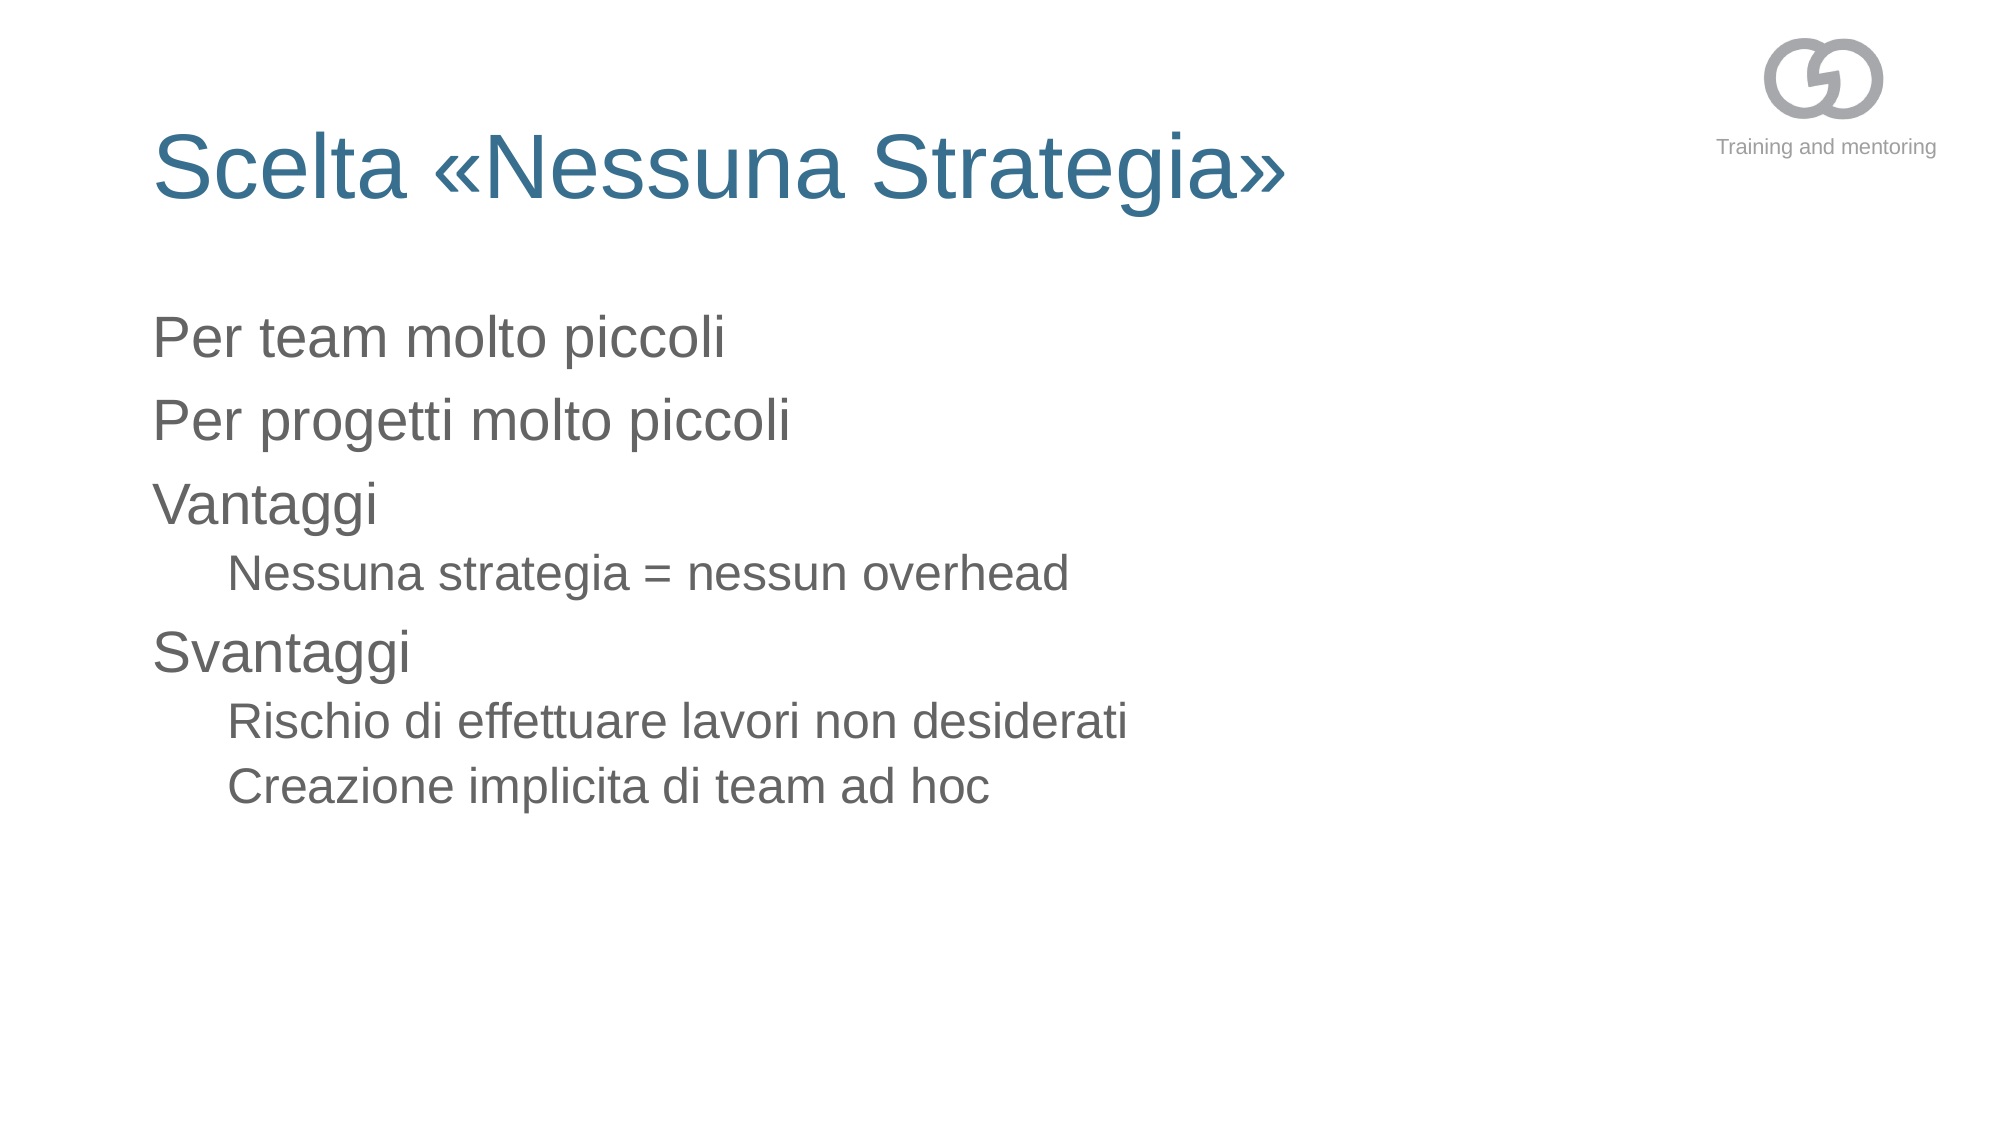

# Scelta «Nessuna Strategia»
Per team molto piccoli
Per progetti molto piccoli
Vantaggi
Nessuna strategia = nessun overhead
Svantaggi
Rischio di effettuare lavori non desiderati
Creazione implicita di team ad hoc